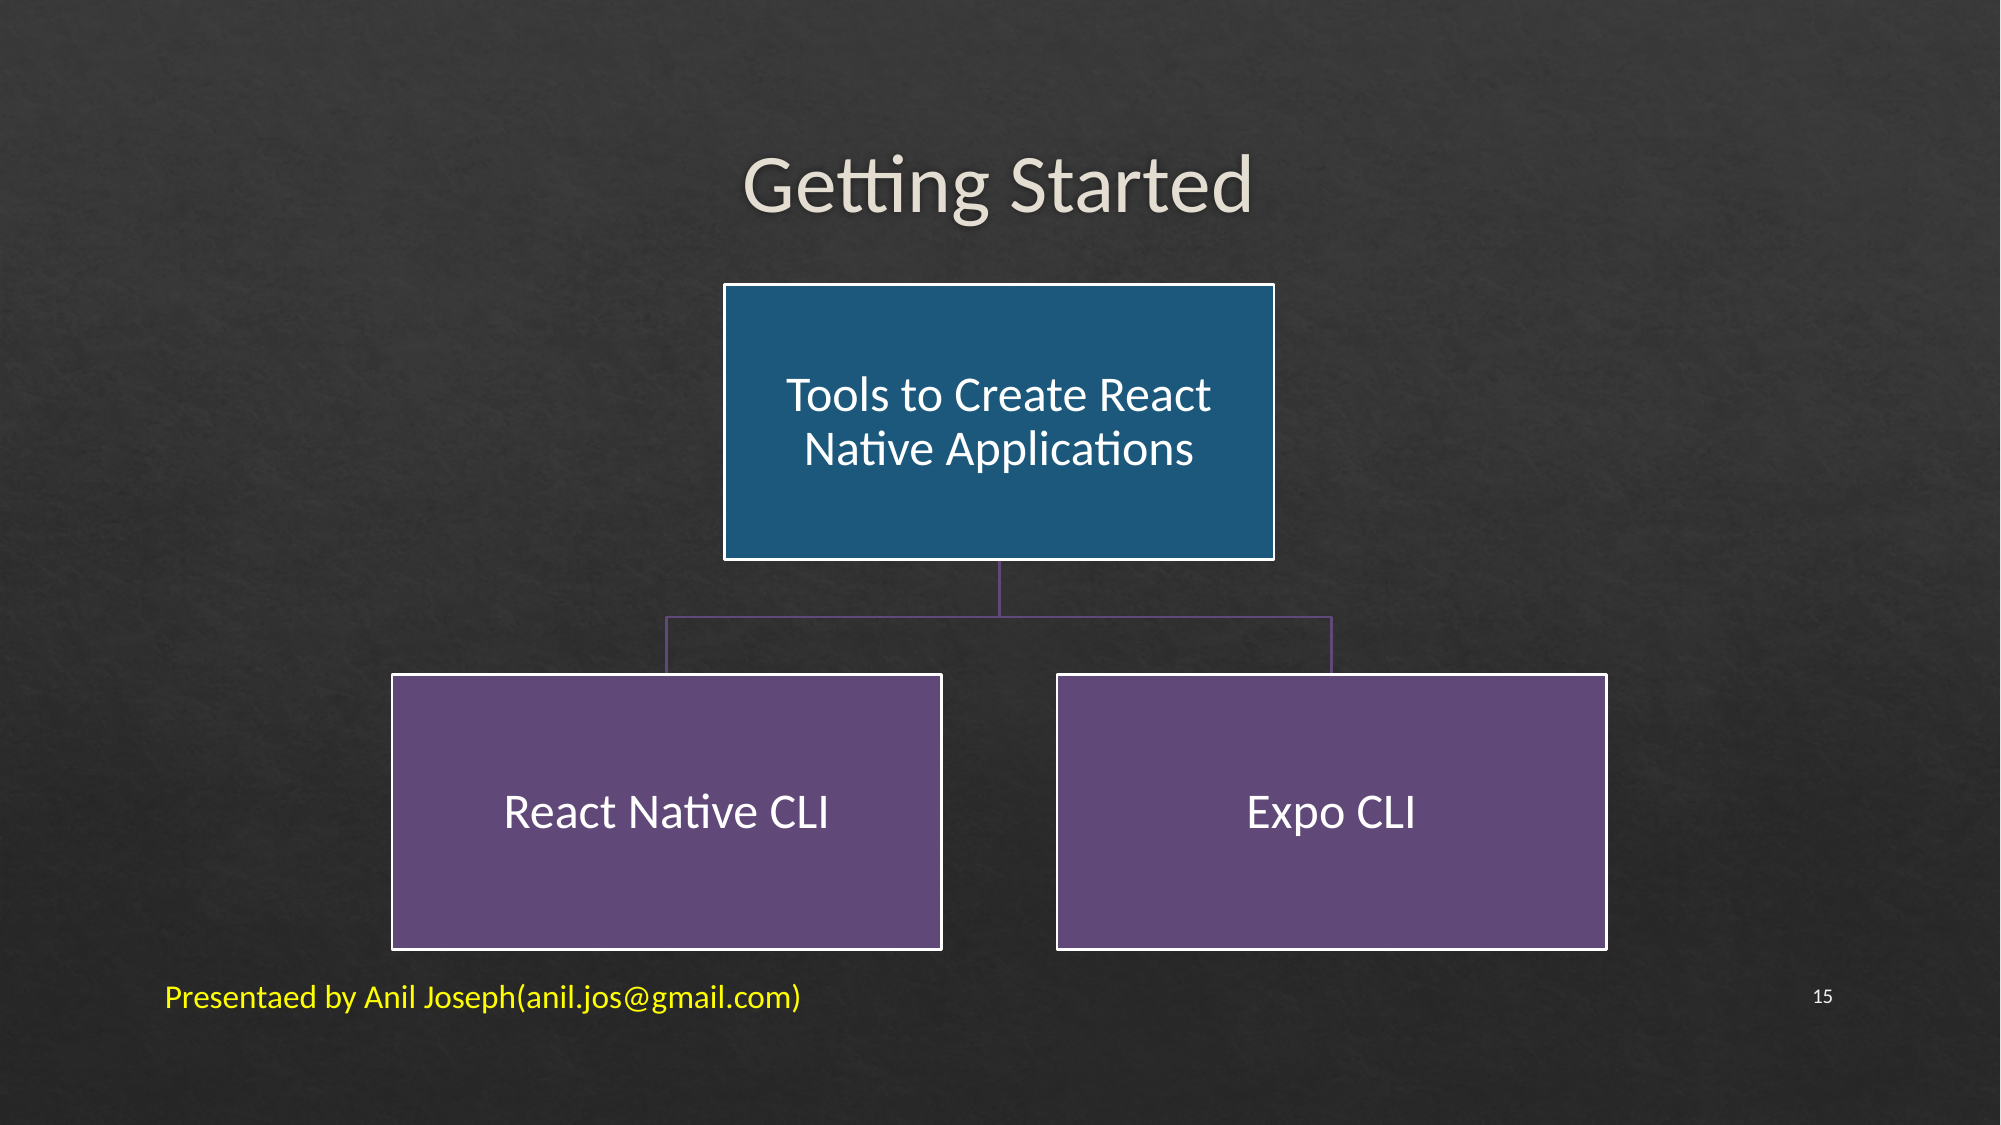

# Getting Started
Tools to Create React Native Applications
React Native CLI
Expo CLI
Presentaed by Anil Joseph(anil.jos@gmail.com)
15